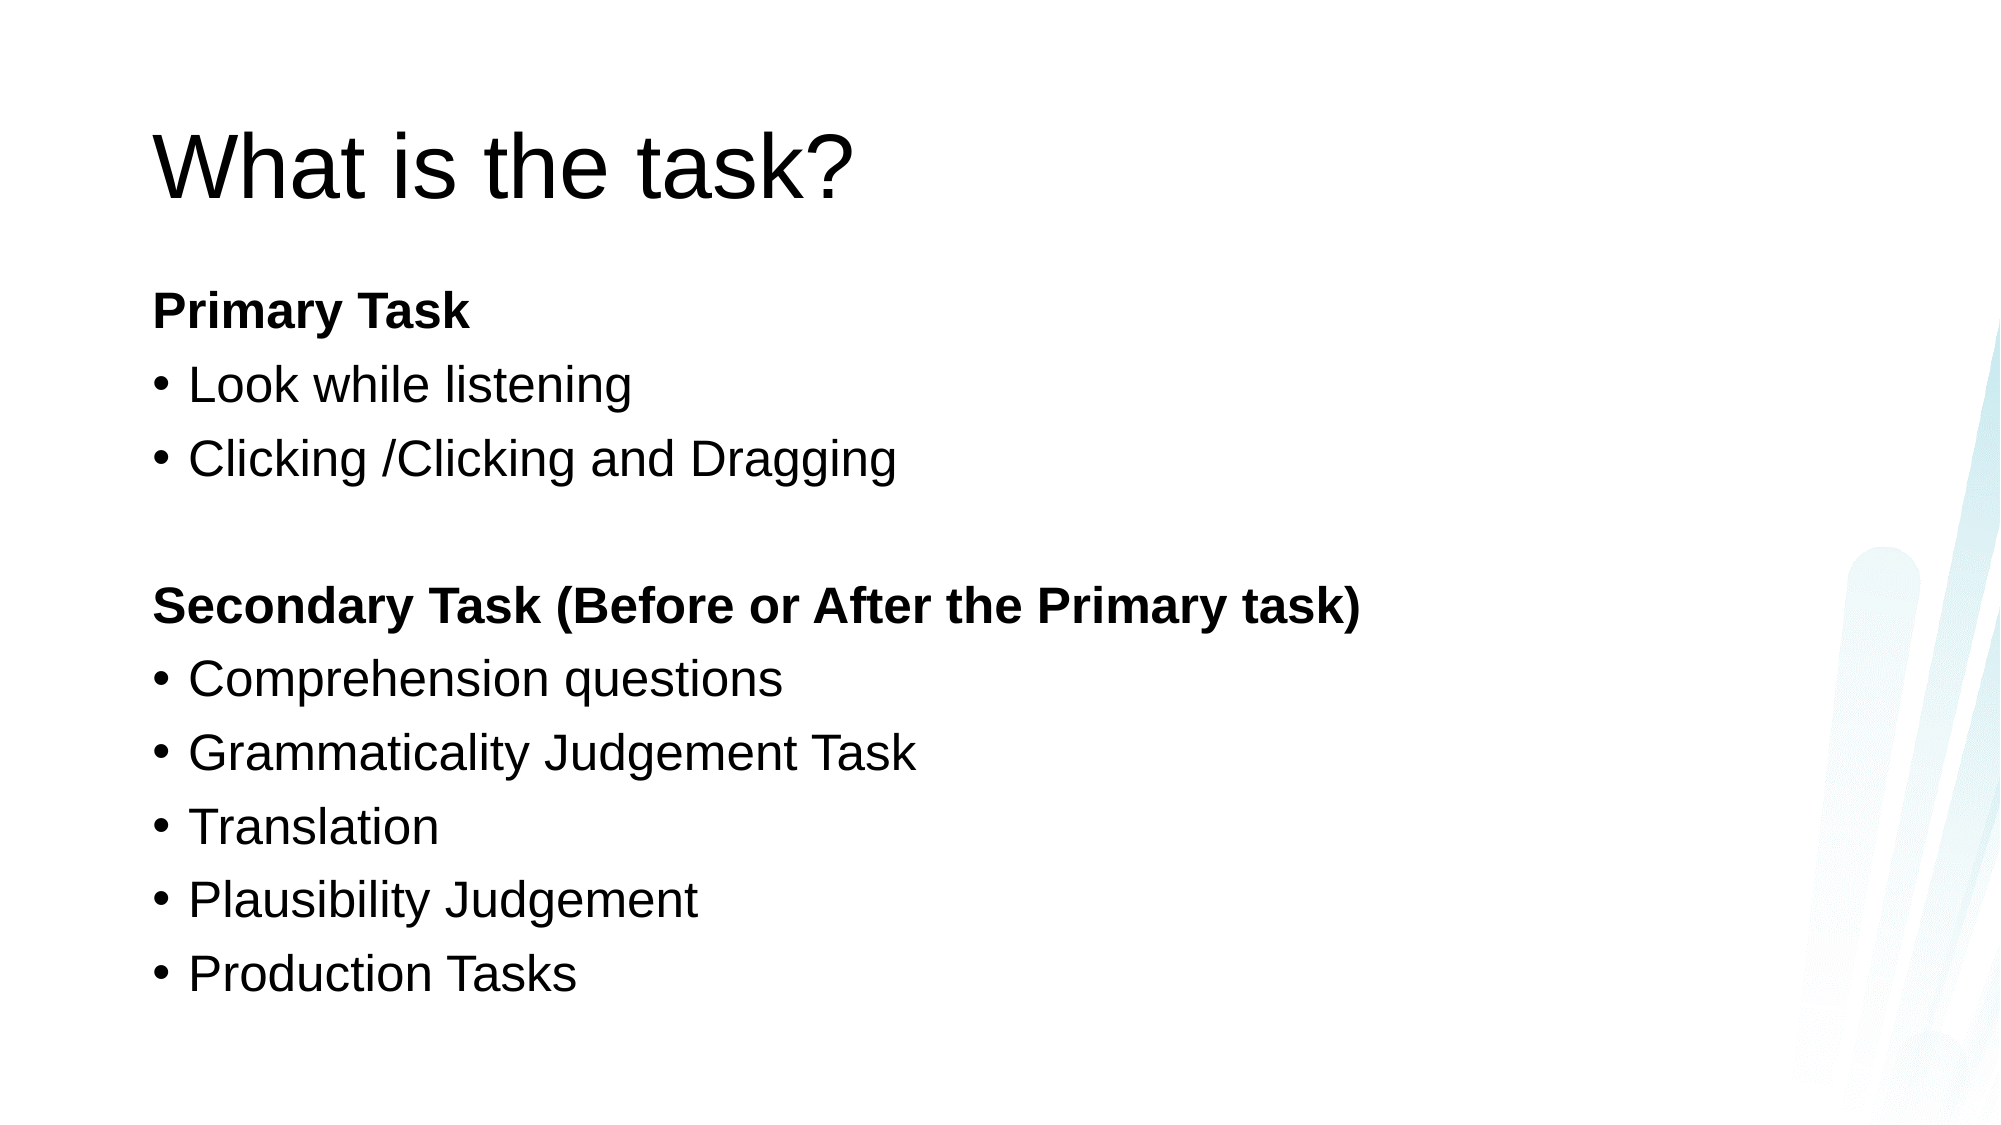

# What is the task?
Primary Task
Look while listening
Clicking /Clicking and Dragging

Secondary Task (Before or After the Primary task)
Comprehension questions
Grammaticality Judgement Task
Translation
Plausibility Judgement
Production Tasks